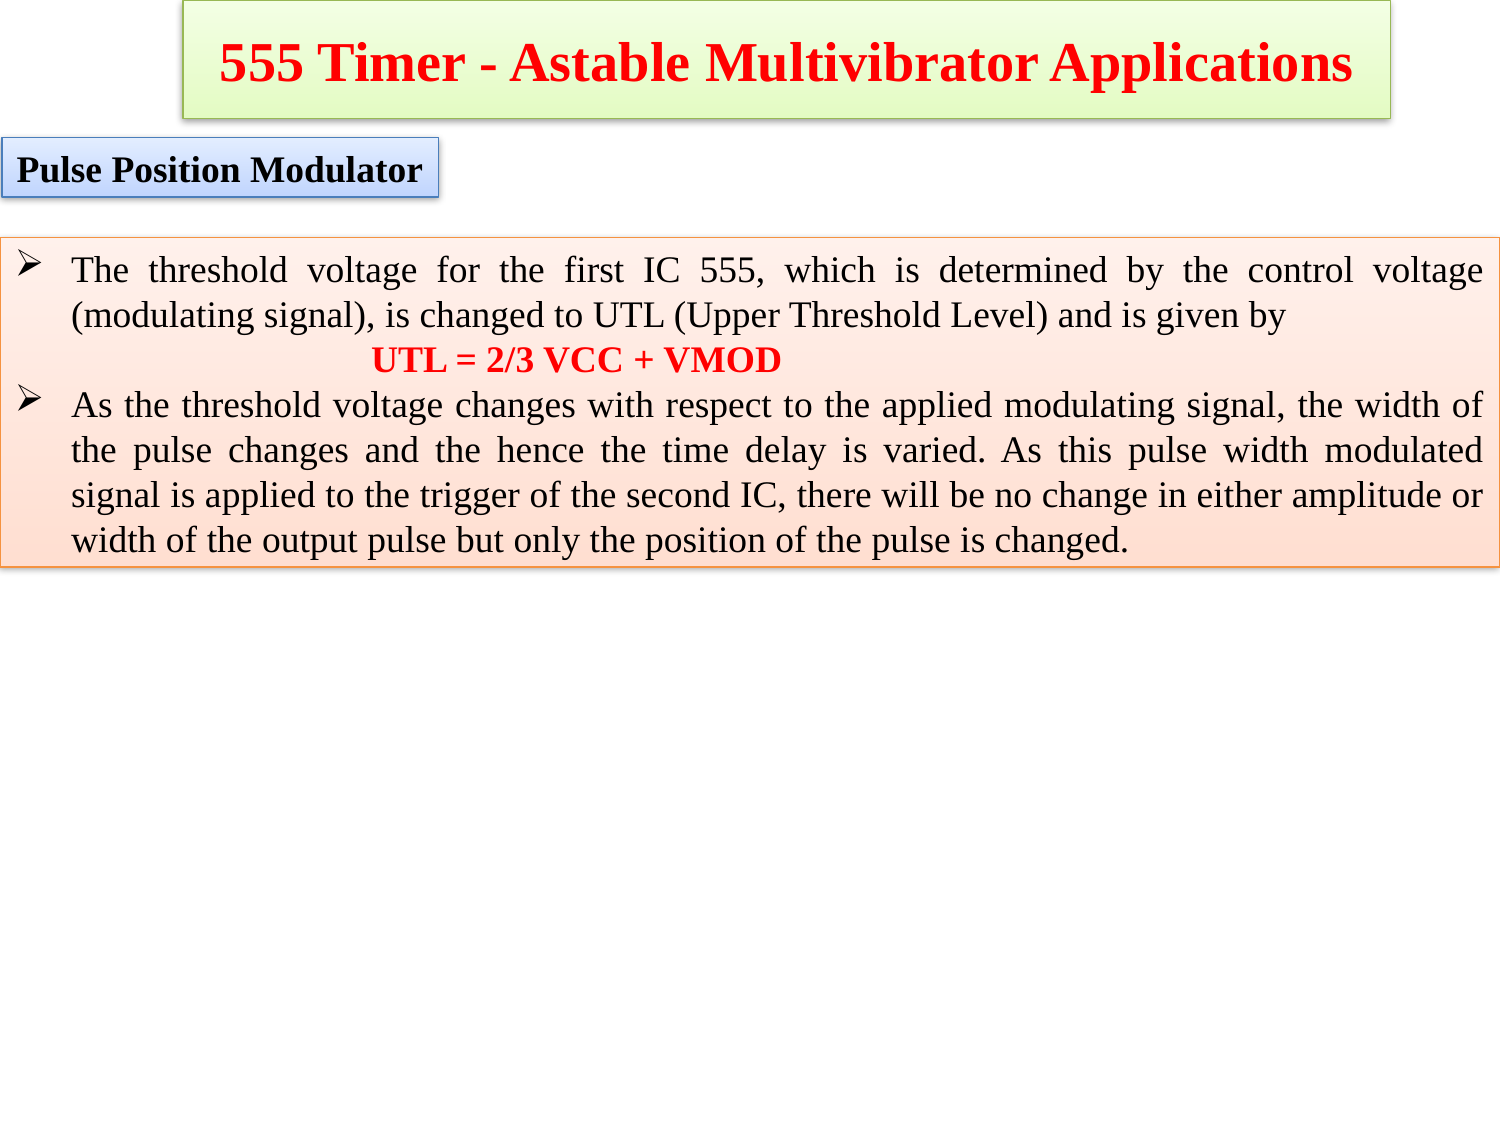

555 Timer - Astable Multivibrator Applications
Pulse Position Modulator
The threshold voltage for the first IC 555, which is determined by the control voltage (modulating signal), is changed to UTL (Upper Threshold Level) and is given by
			UTL = 2/3 VCC + VMOD
As the threshold voltage changes with respect to the applied modulating signal, the width of the pulse changes and the hence the time delay is varied. As this pulse width modulated signal is applied to the trigger of the second IC, there will be no change in either amplitude or width of the output pulse but only the position of the pulse is changed.